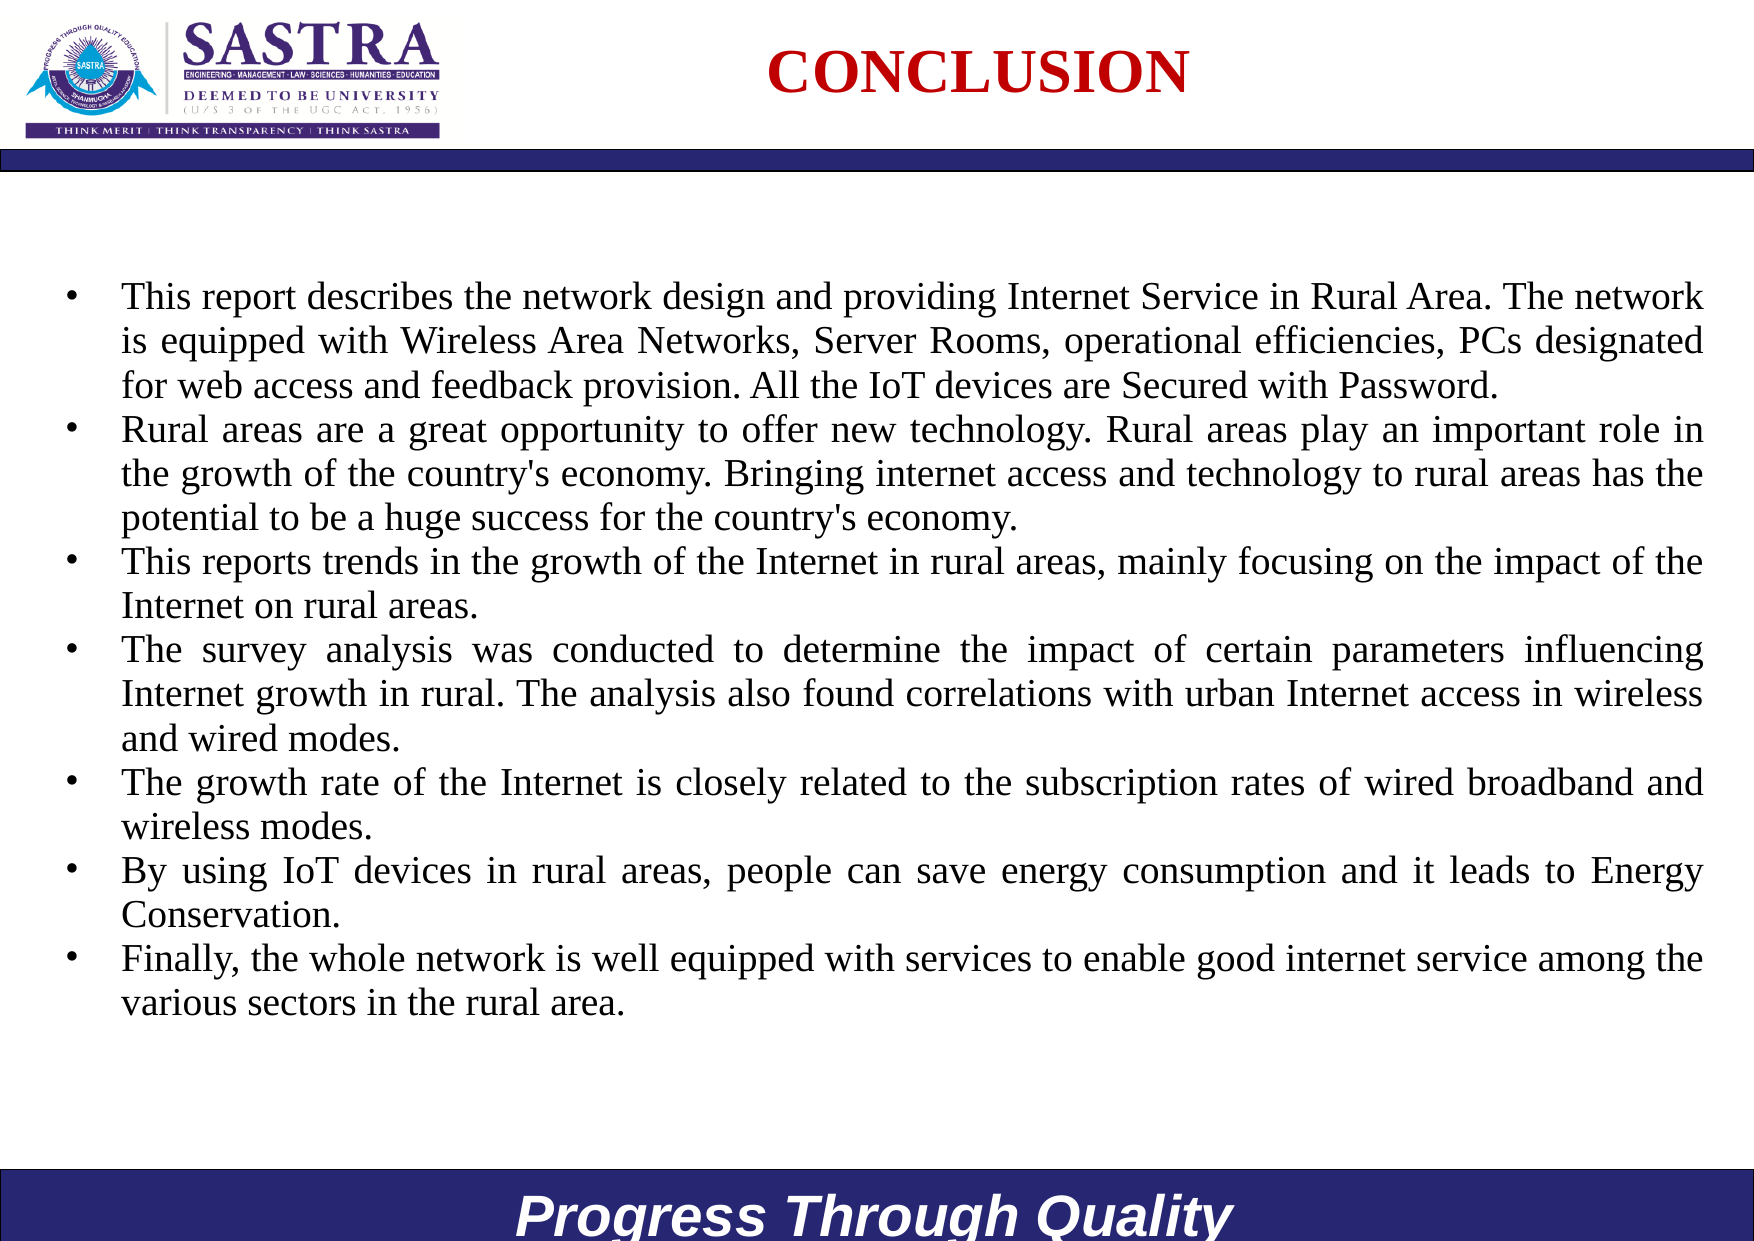

# CONCLUSION

This report describes the network design and providing Internet Service in Rural Area. The network is equipped with Wireless Area Networks, Server Rooms, operational efficiencies, PCs designated for web access and feedback provision. All the IoT devices are Secured with Password.
Rural areas are a great opportunity to offer new technology. Rural areas play an important role in the growth of the country's economy. Bringing internet access and technology to rural areas has the potential to be a huge success for the country's economy.
This reports trends in the growth of the Internet in rural areas, mainly focusing on the impact of the Internet on rural areas.
The survey analysis was conducted to determine the impact of certain parameters influencing Internet growth in rural. The analysis also found correlations with urban Internet access in wireless and wired modes.
The growth rate of the Internet is closely related to the subscription rates of wired broadband and wireless modes.
By using IoT devices in rural areas, people can save energy consumption and it leads to Energy Conservation.
Finally, the whole network is well equipped with services to enable good internet service among the various sectors in the rural area.